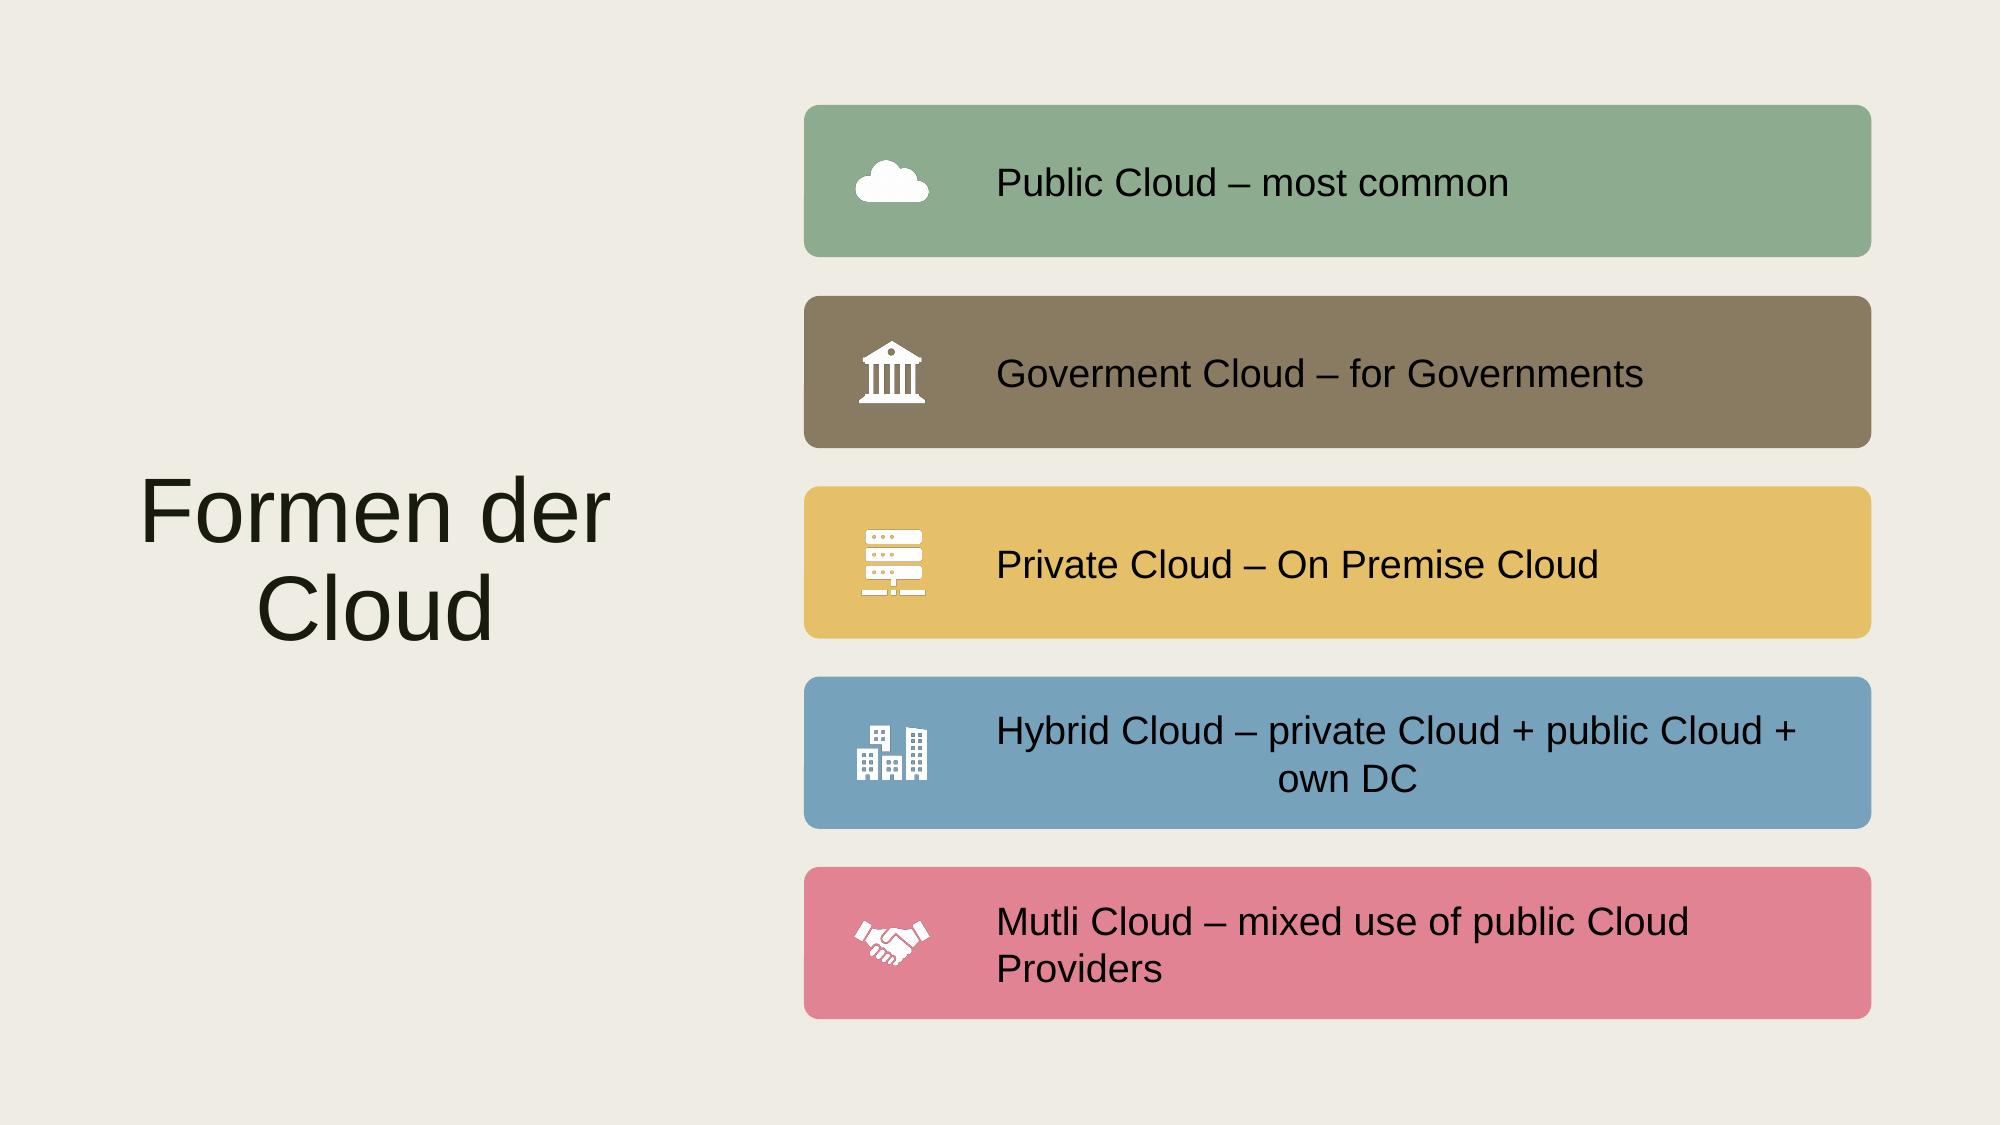

# Formen der Cloud
Private Cloud – On Premise Cloud
Goverment Cloud – for Governments
Public Cloud – most common
Hybrid Cloud – private Cloud + public Cloud +                  	            own DC
Mutli Cloud – mixed use of public Cloud Providers